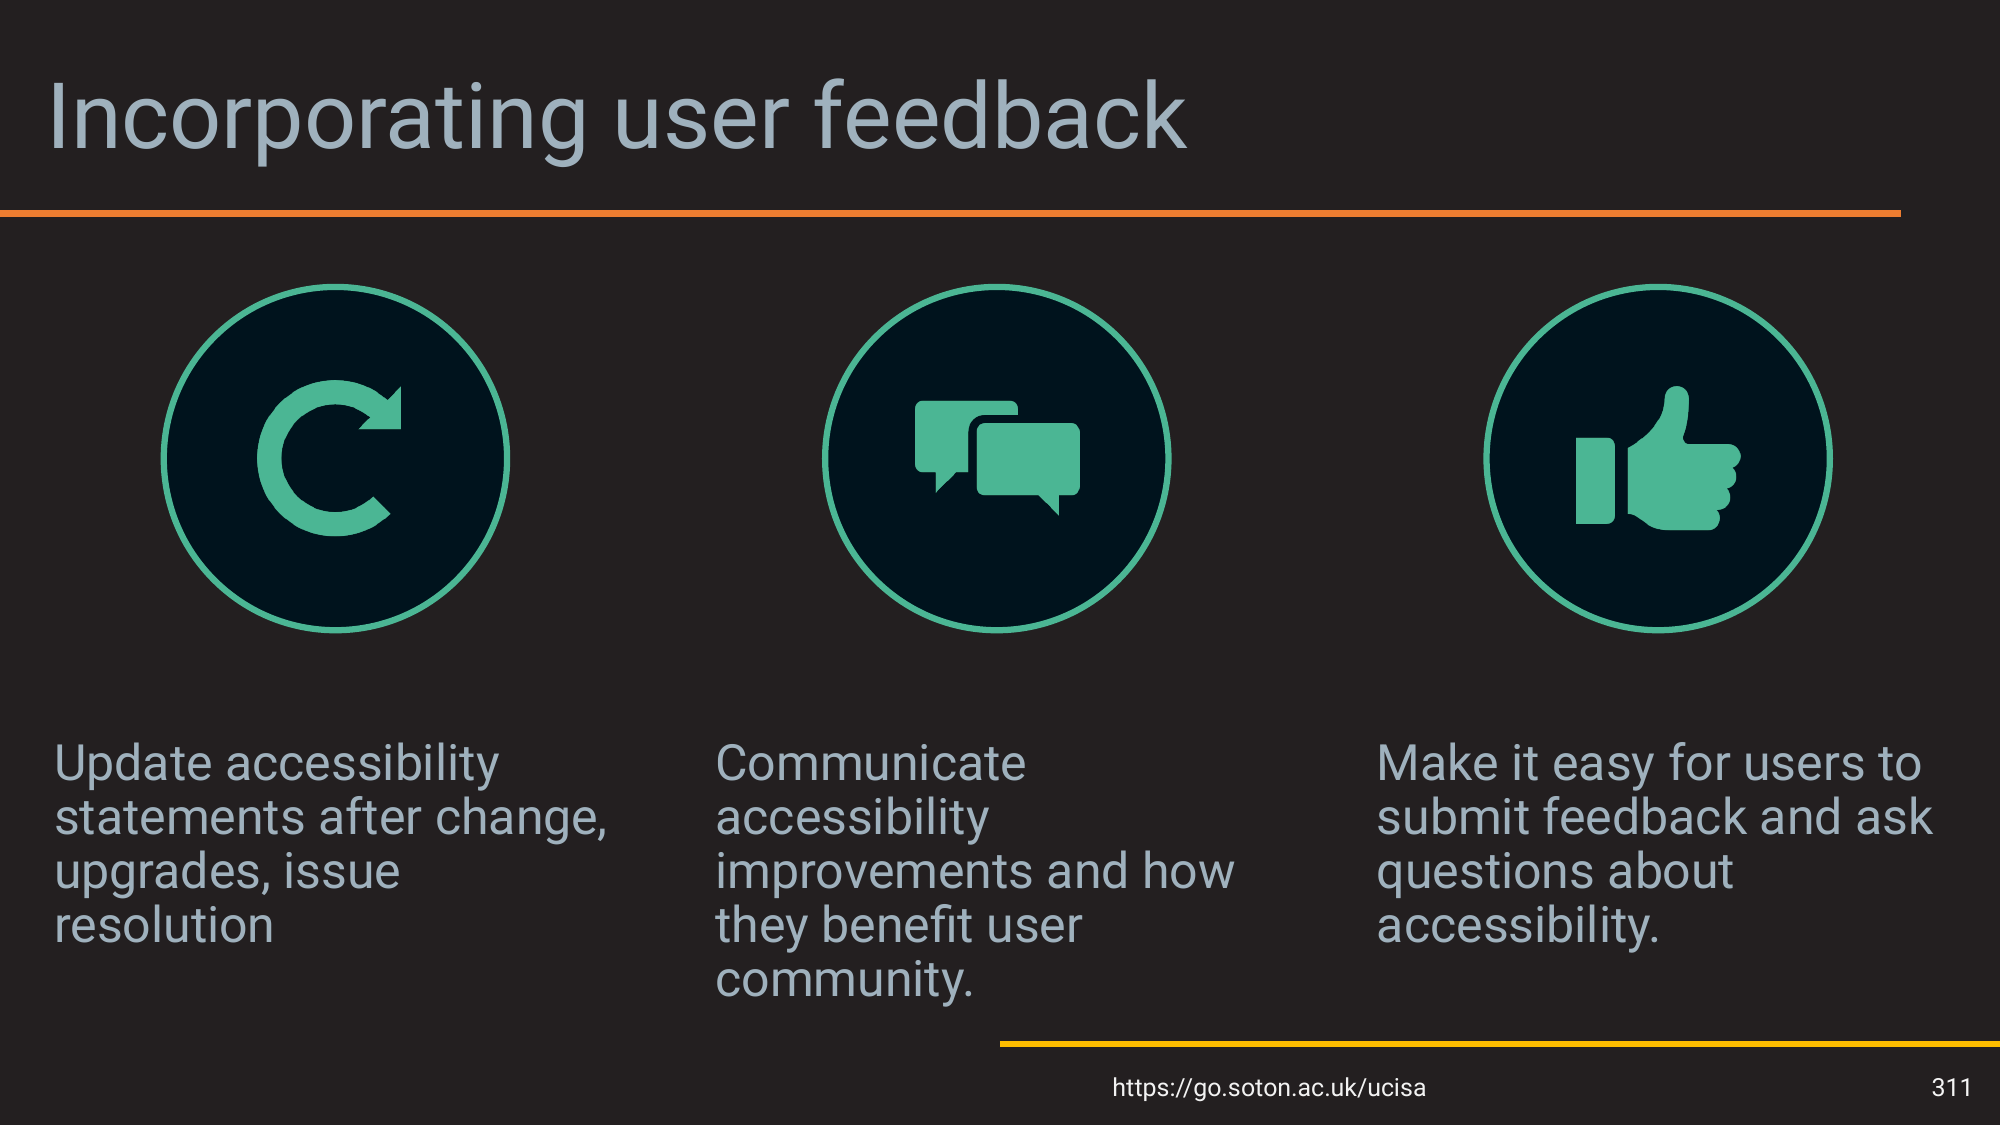

# Incorporating user feedback 4
Update accessibility statements after change, upgrades, issue resolution
Communicate accessibility improvements and how they benefit user community.
Make it easy for users to submit feedback and ask questions about accessibility.
311
https://go.soton.ac.uk/ucisa